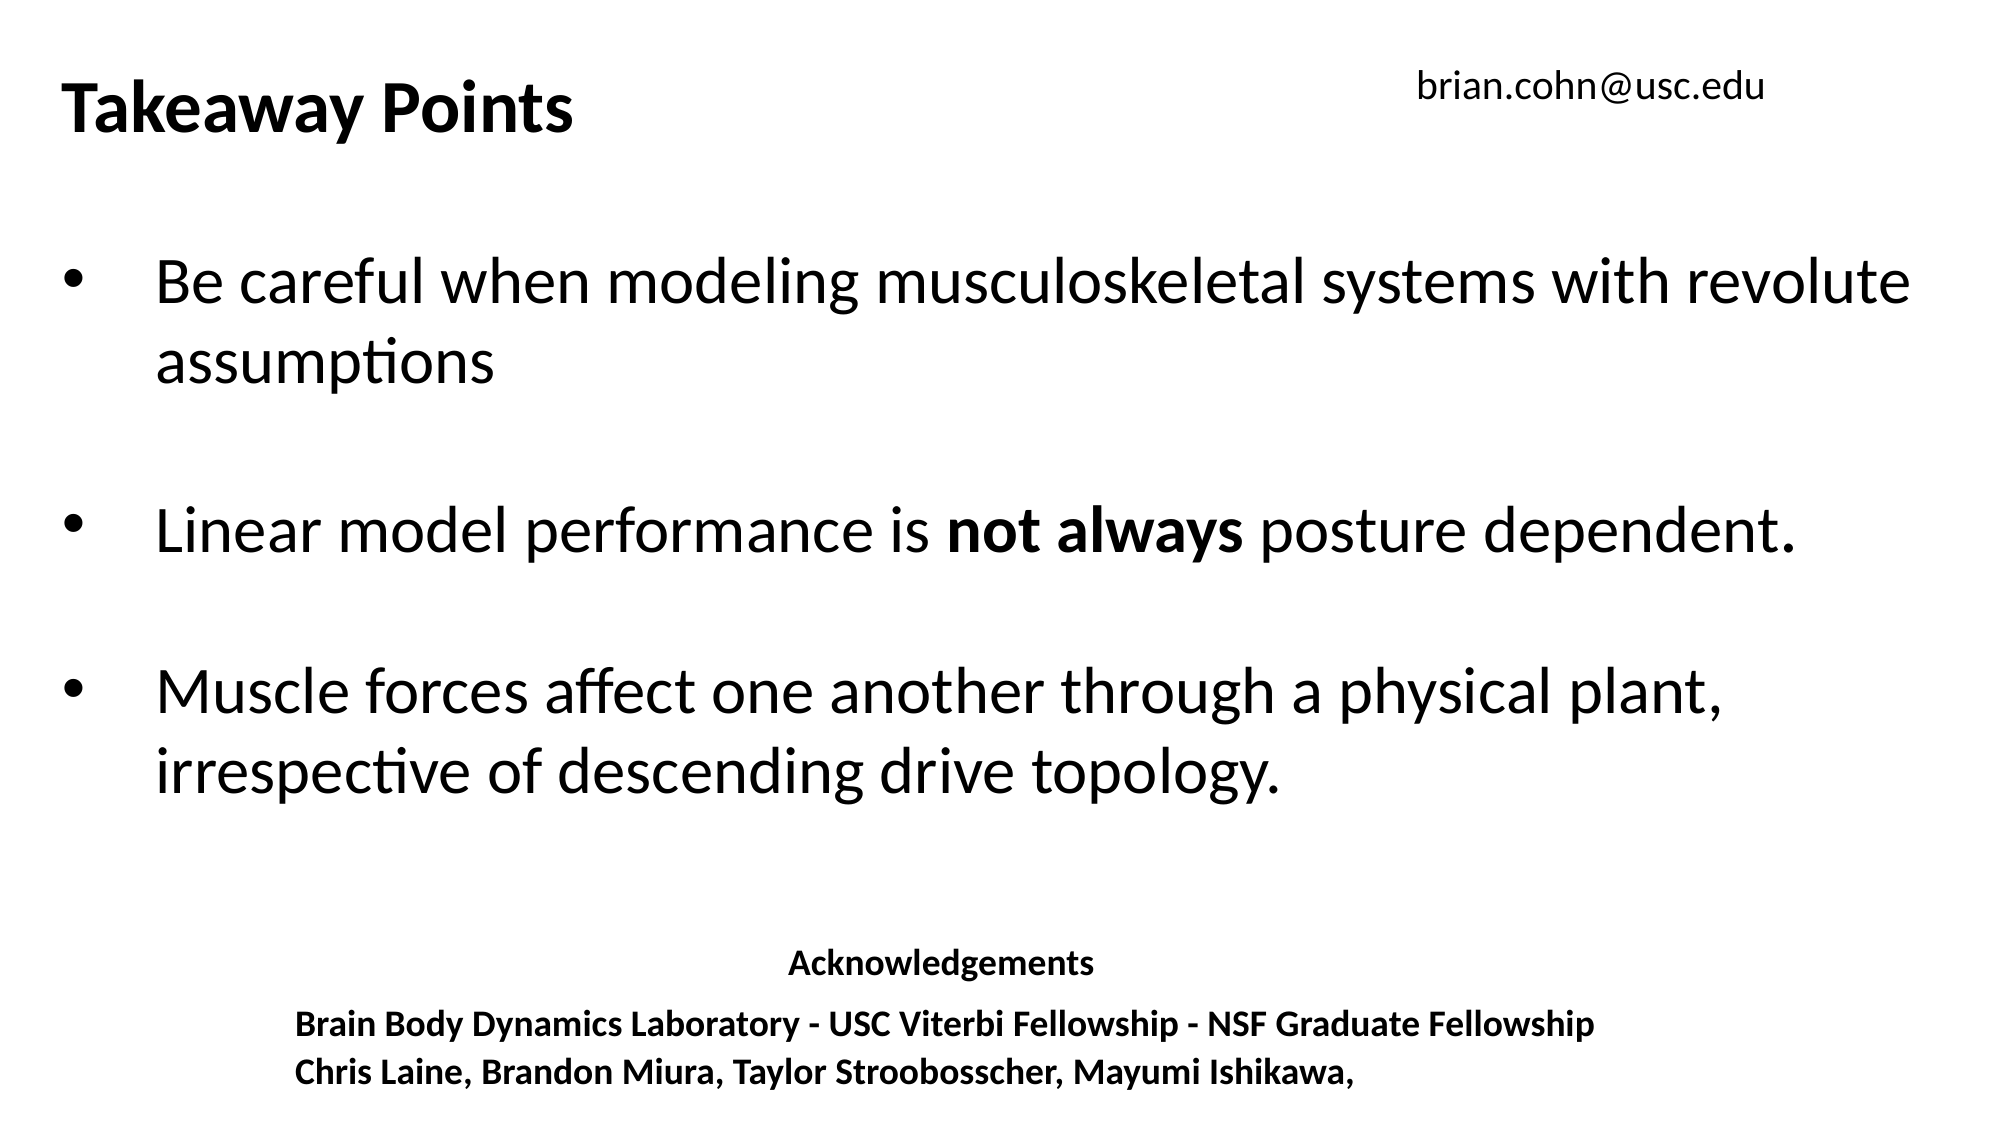

Takeaway Points

Be careful when modeling musculoskeletal systems with revolute assumptions

Linear model performance is not always posture dependent.

Muscle forces affect one another through a physical plant, irrespective of descending drive topology.
brian.cohn@usc.edu
Acknowledgements
Brain Body Dynamics Laboratory - USC Viterbi Fellowship - NSF Graduate Fellowship
Chris Laine, Brandon Miura, Taylor Stroobosscher, Mayumi Ishikawa,